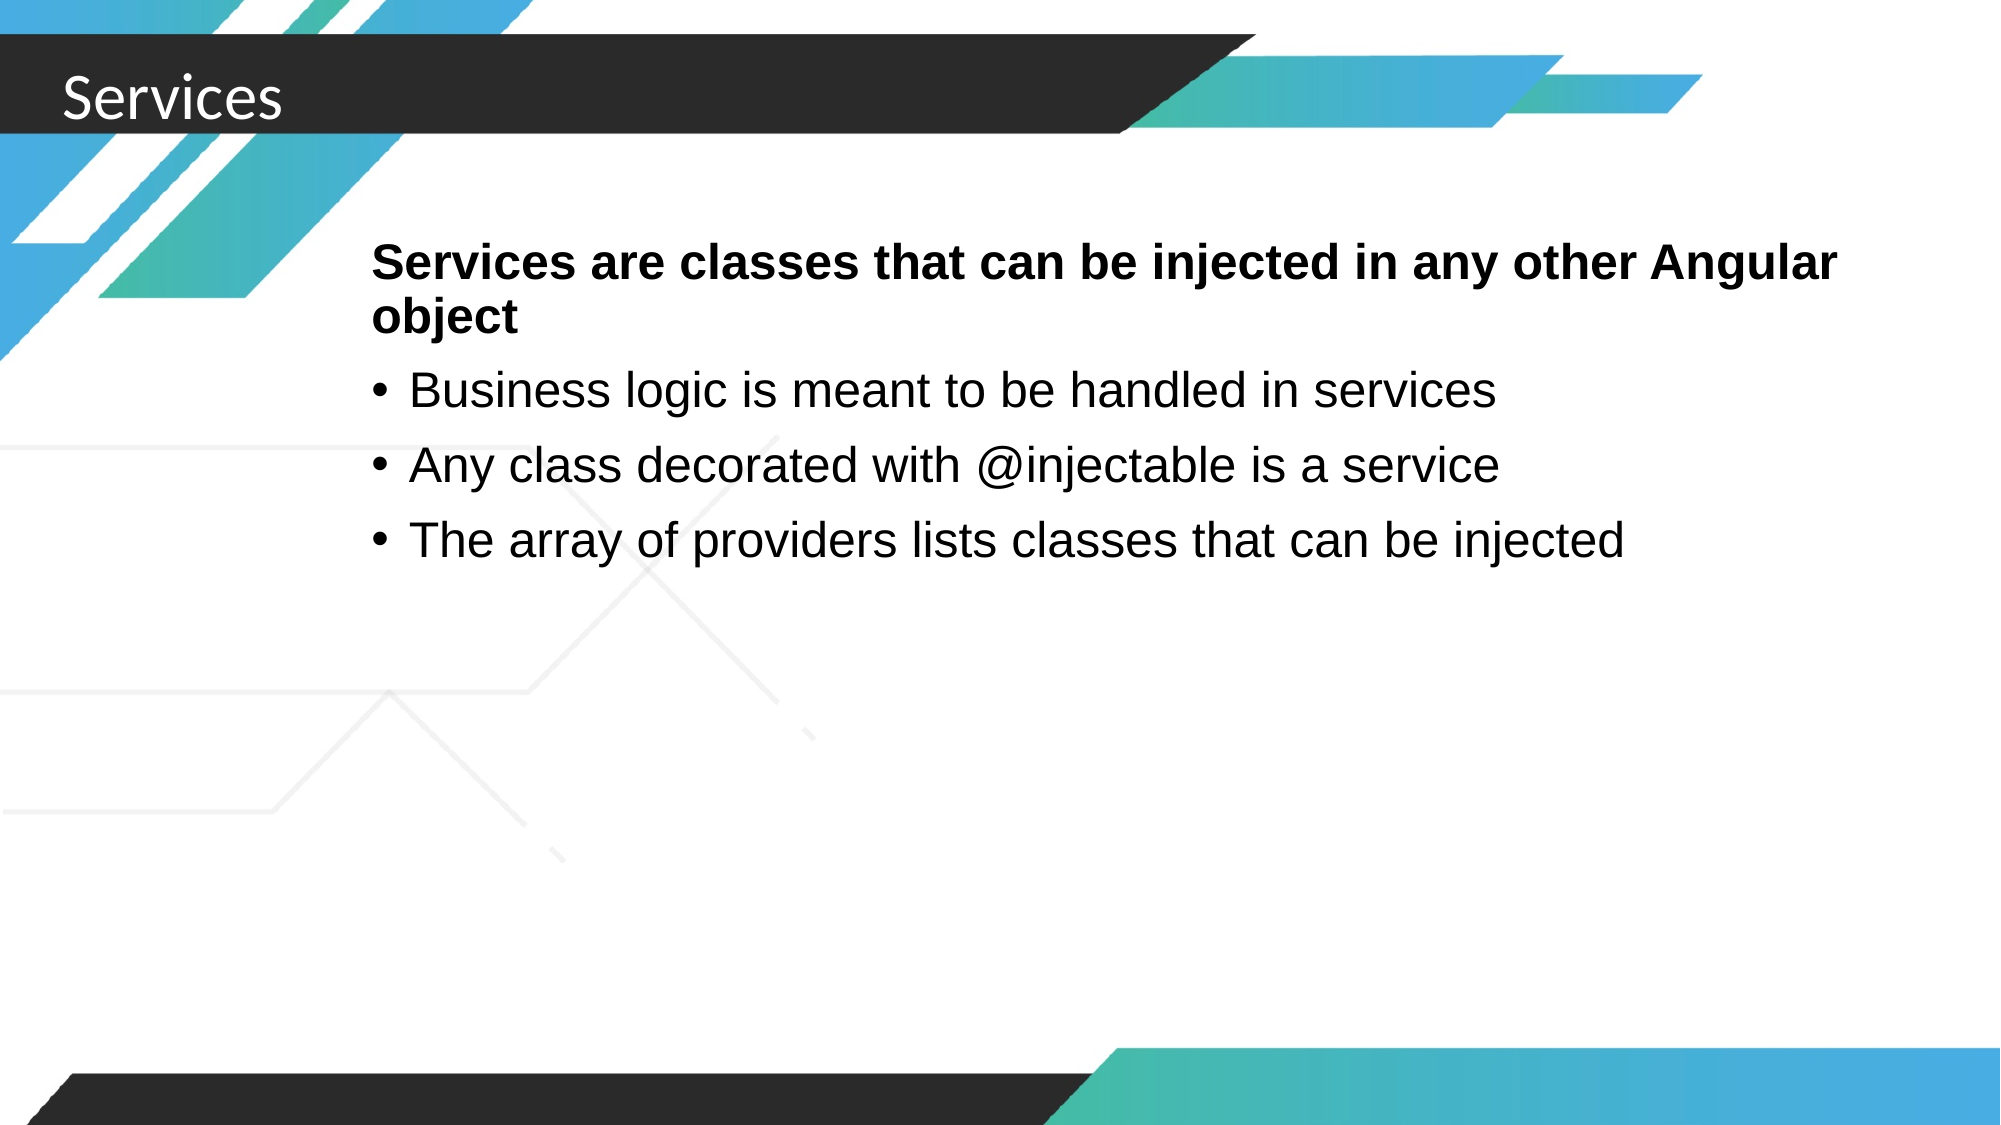

Services
Services are classes that can be injected in any other Angular object
Business logic is meant to be handled in services
Any class decorated with @injectable is a service
The array of providers lists classes that can be injected